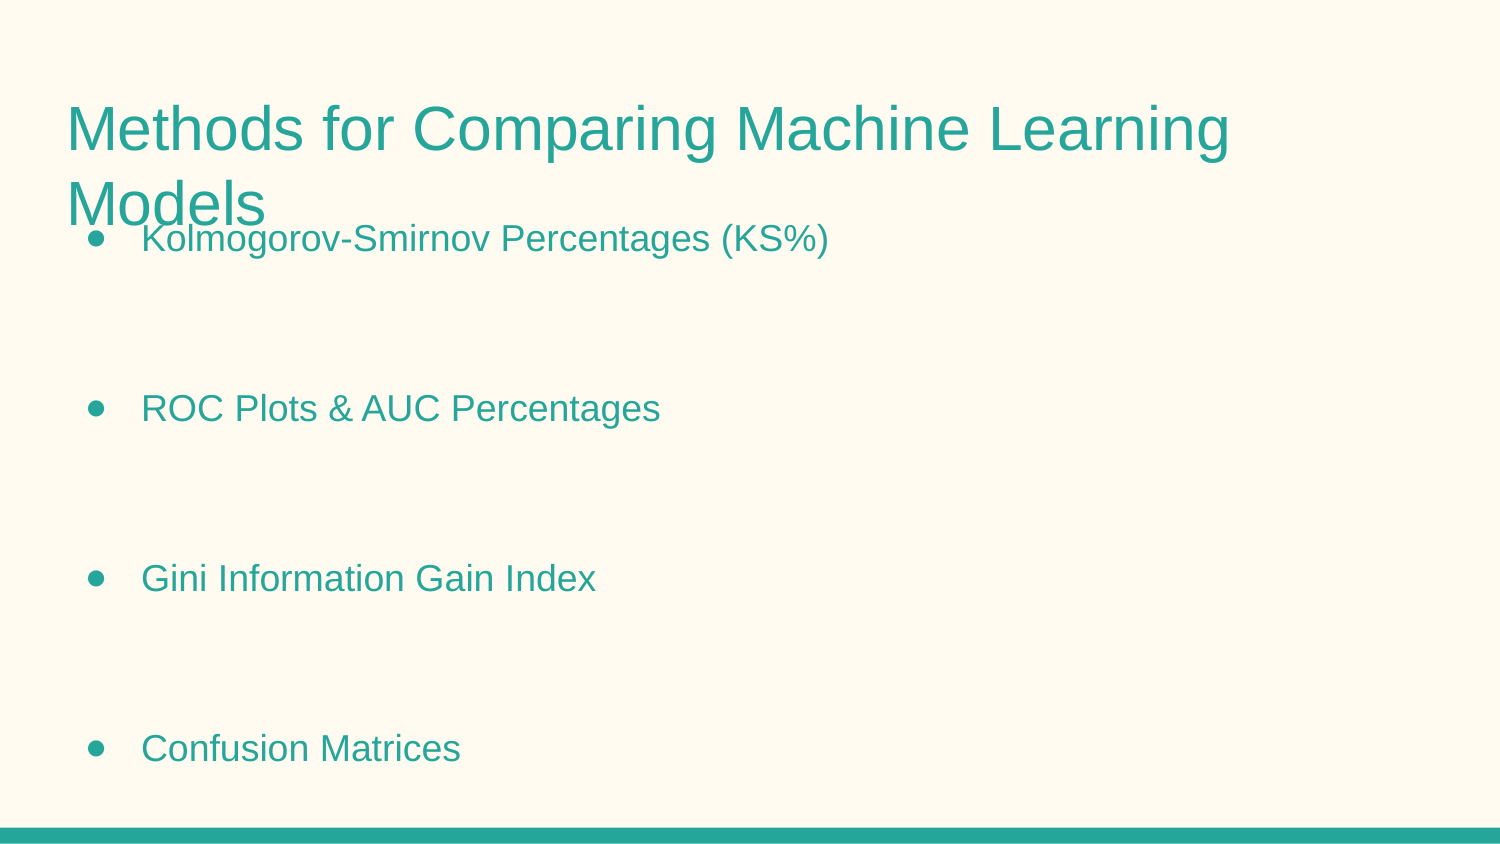

# Methods for Comparing Machine Learning Models
Kolmogorov-Smirnov Percentages (KS%)

ROC Plots & AUC Percentages

Gini Information Gain Index

Confusion Matrices